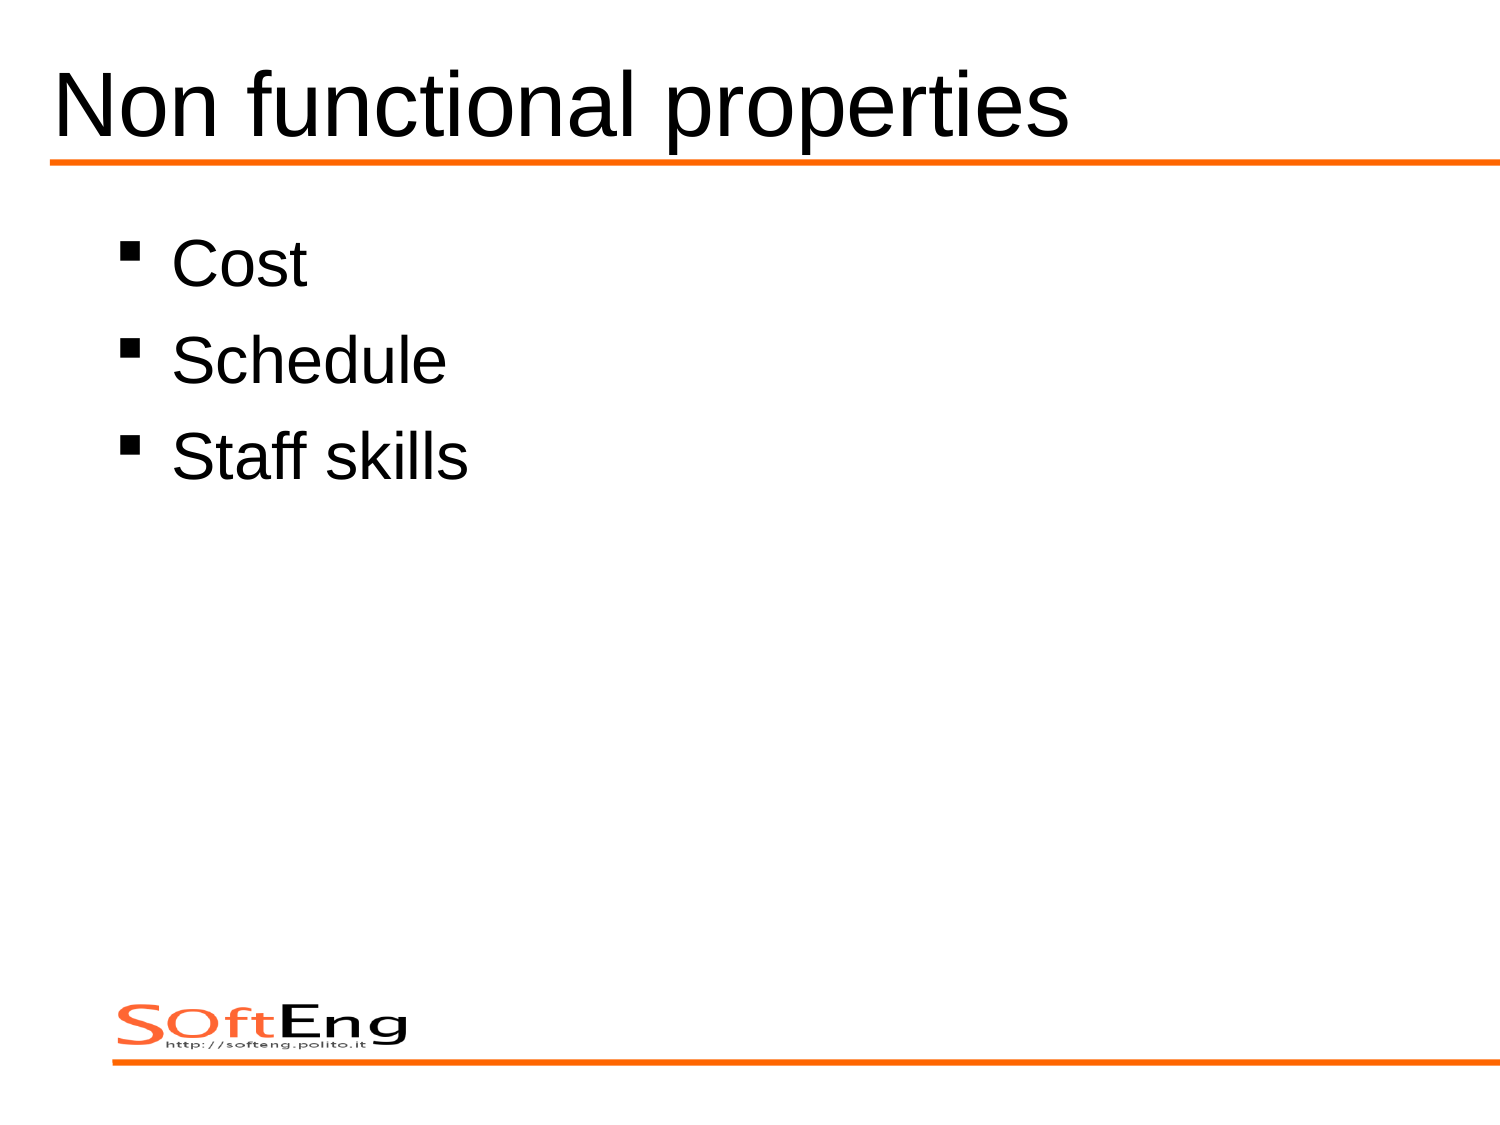

# Non functional properties
Cost
Schedule
Staff skills